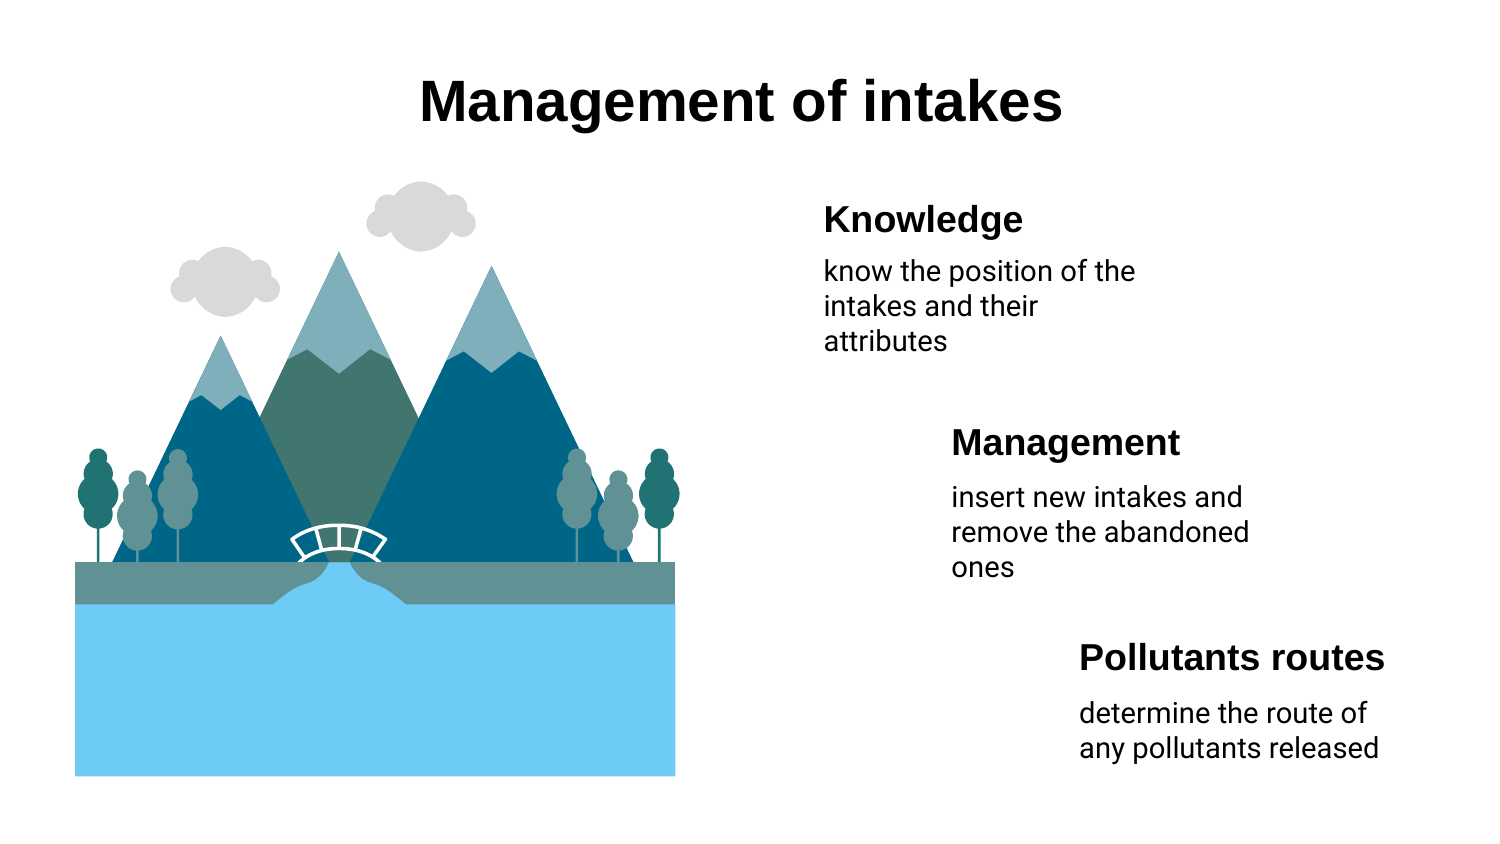

# Management of intakes
Knowledge
know the position of the intakes and their attributes

Management
insert new intakes and remove the abandoned ones
Pollutants routes
determine the route of any pollutants released